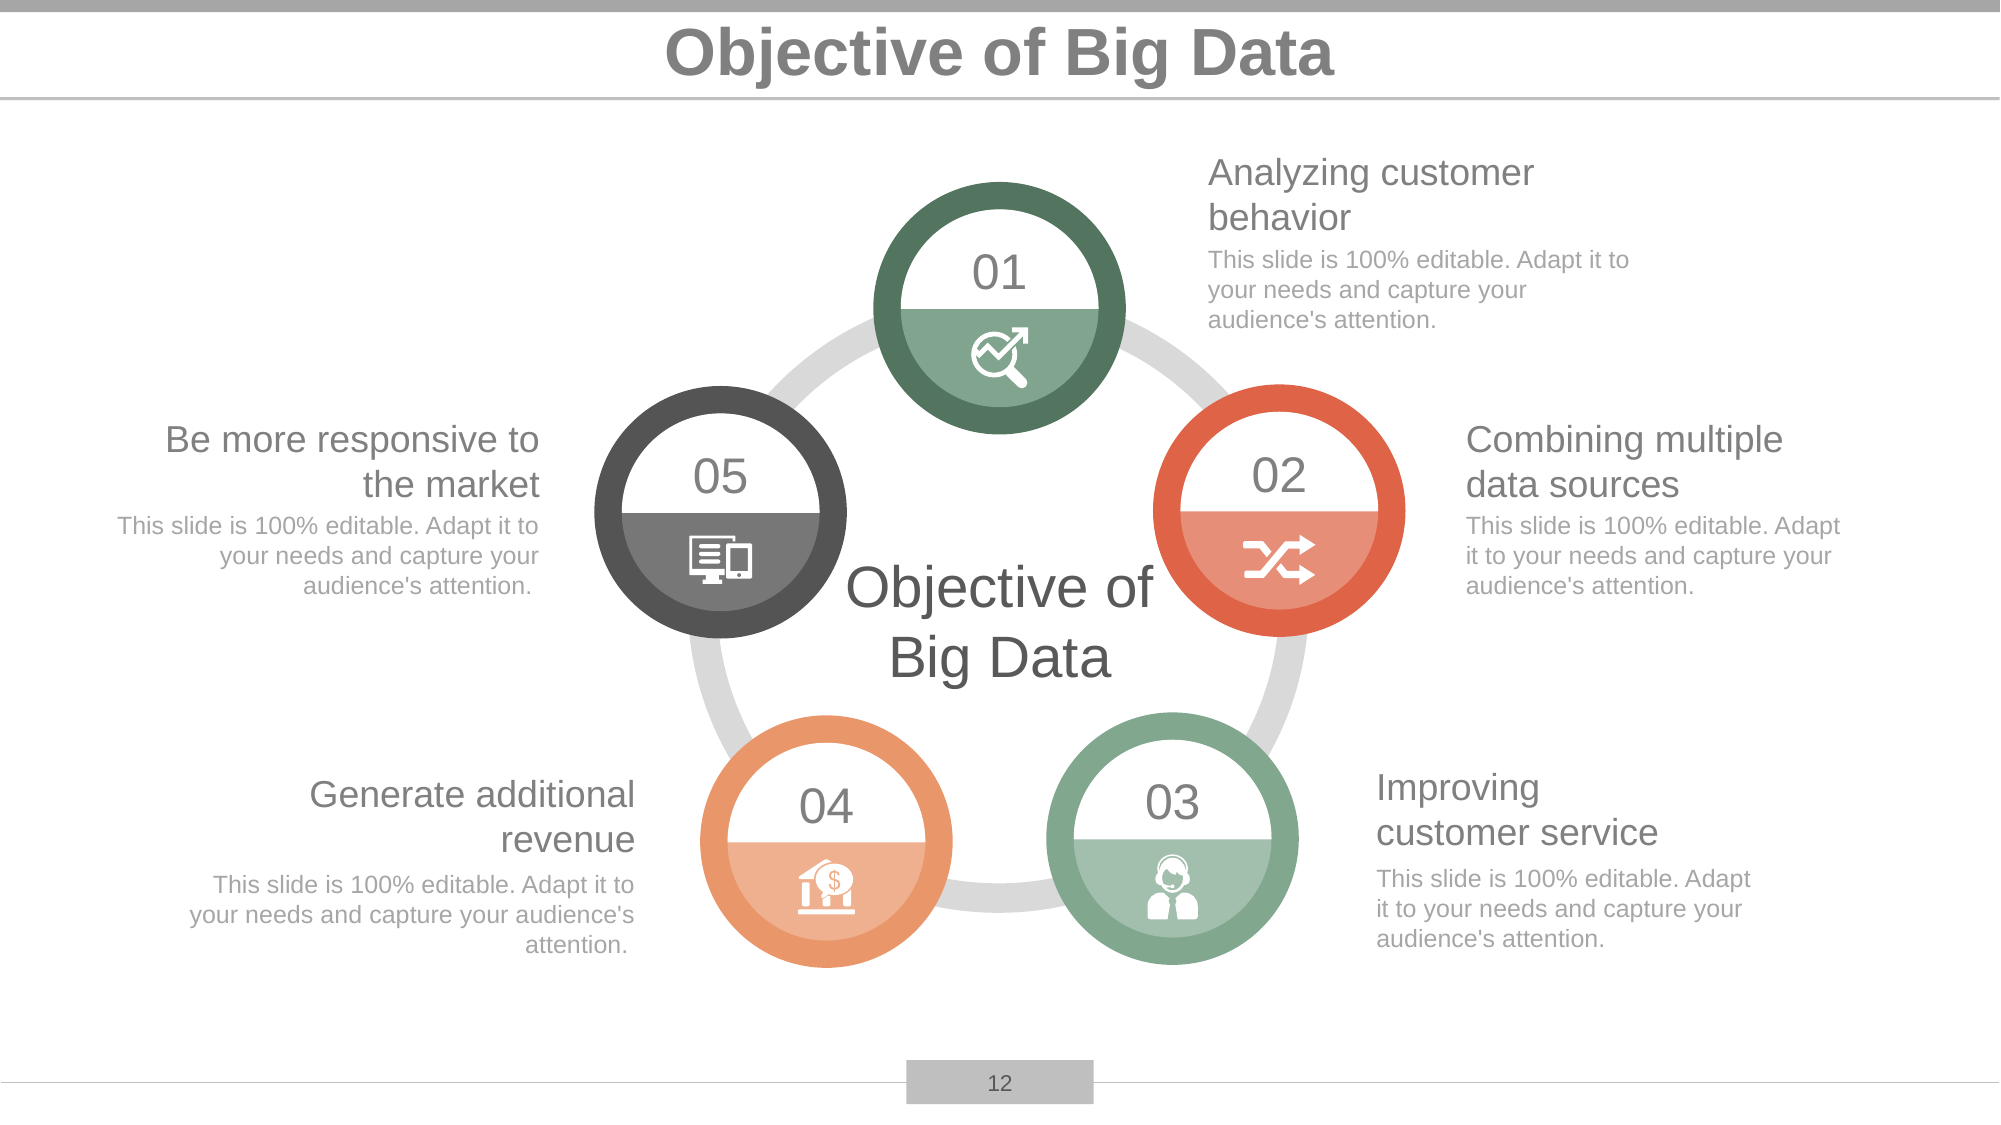

# Objective of Big Data
Analyzing customer behavior
This slide is 100% editable. Adapt it to your needs and capture your audience's attention.
Be more responsive to the market
This slide is 100% editable. Adapt it to your needs and capture your audience's attention.
Combining multiple data sources
This slide is 100% editable. Adapt it to your needs and capture your audience's attention.
Improving customer service
This slide is 100% editable. Adapt it to your needs and capture your audience's attention.
Generate additional revenue
This slide is 100% editable. Adapt it to your needs and capture your audience's attention.

01

02

05

03

04

Objective of Big Data
12